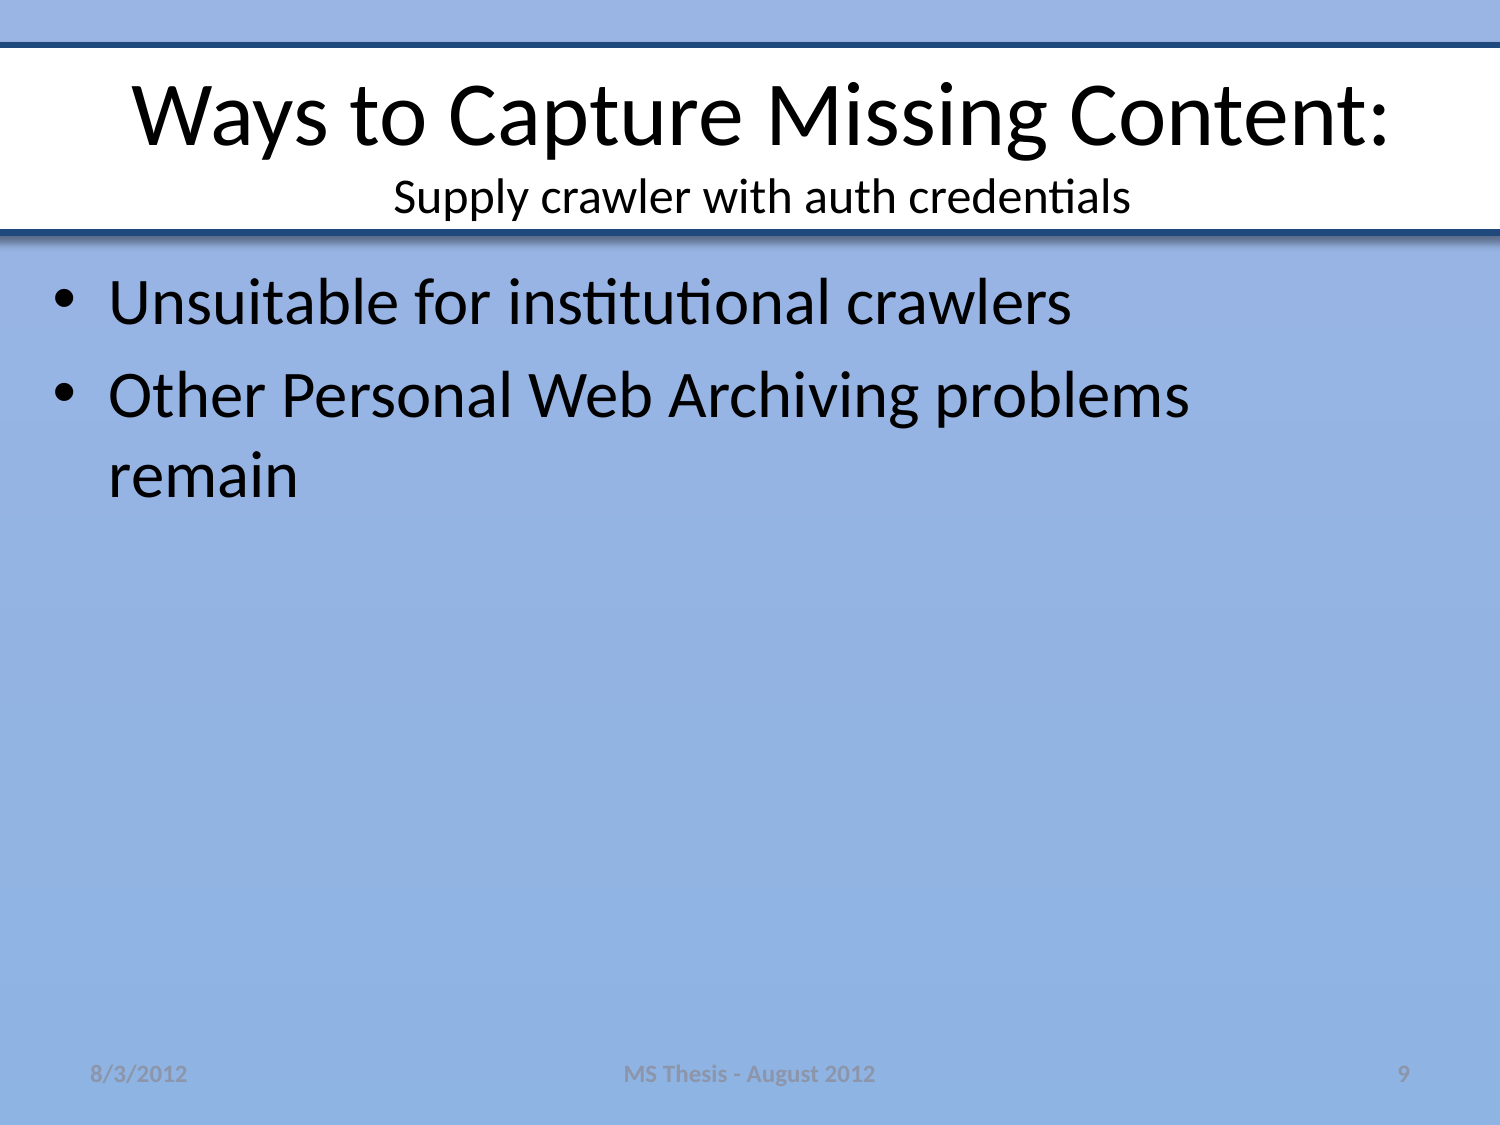

# Ways to Capture Missing Content: Supply crawler with auth credentials
Unsuitable for institutional crawlers
Other Personal Web Archiving problems remain
8/3/2012
MS Thesis - August 2012
9